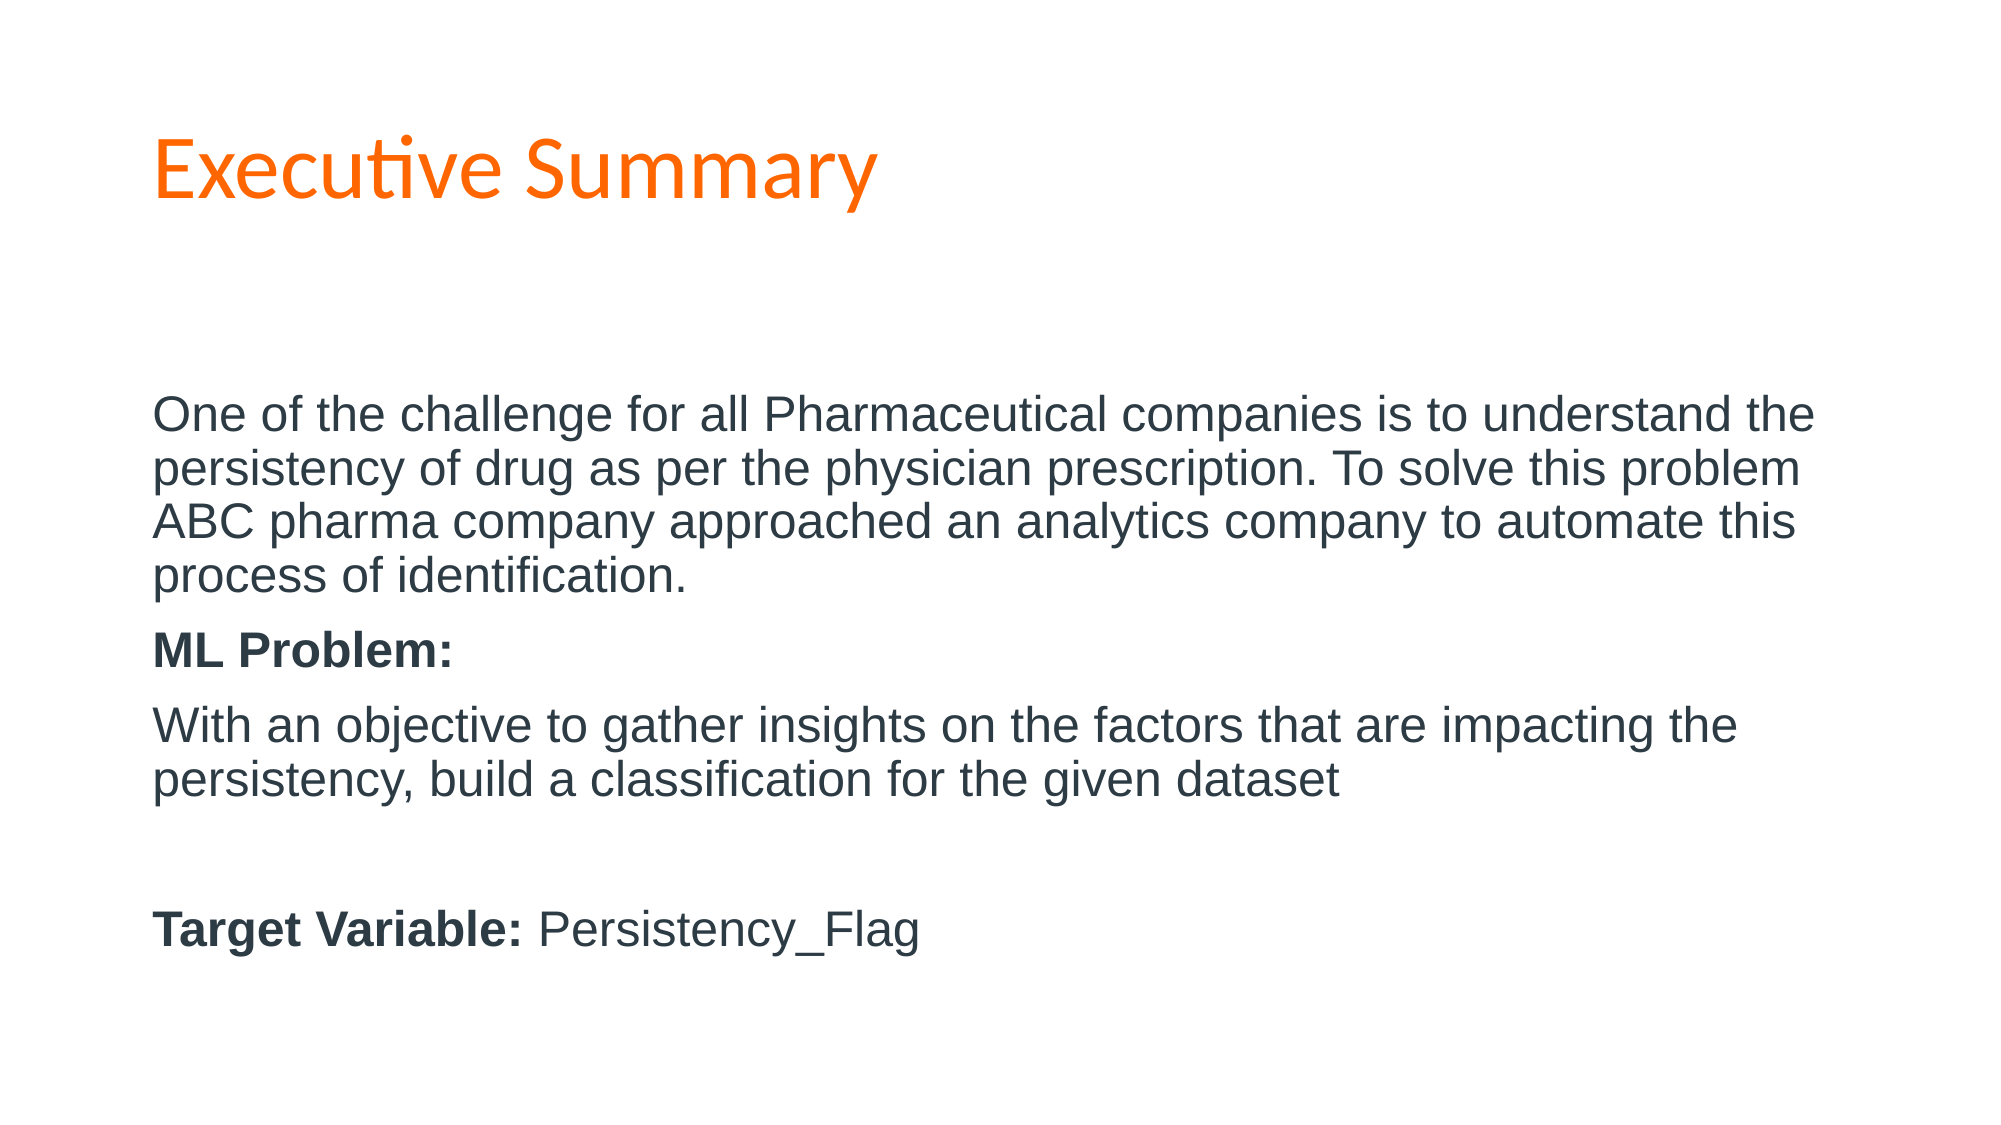

# Executive Summary

One of the challenge for all Pharmaceutical companies is to understand the persistency of drug as per the physician prescription. To solve this problem ABC pharma company approached an analytics company to automate this process of identification.
ML Problem:
With an objective to gather insights on the factors that are impacting the persistency, build a classification for the given dataset

Target Variable: Persistency_Flag